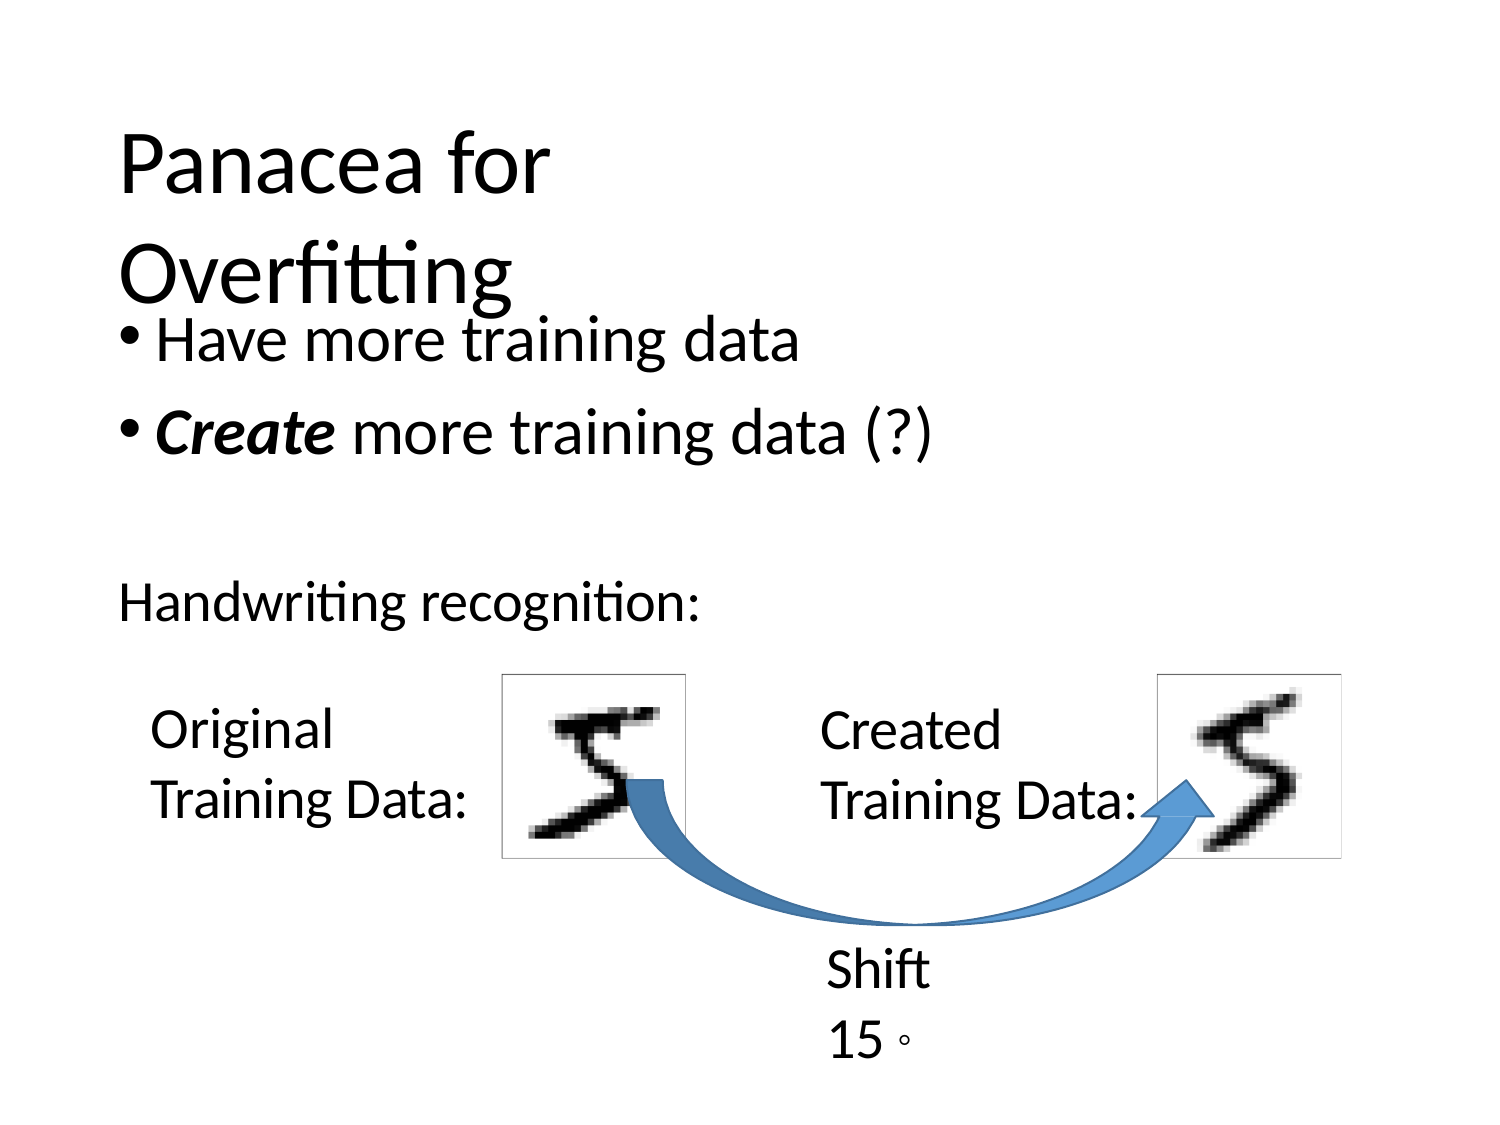

# Panacea for Overfitting
Have more training data
Create more training data (?)

Handwriting recognition:

Original  Training Data:
Created  Training Data:

Shift 15。